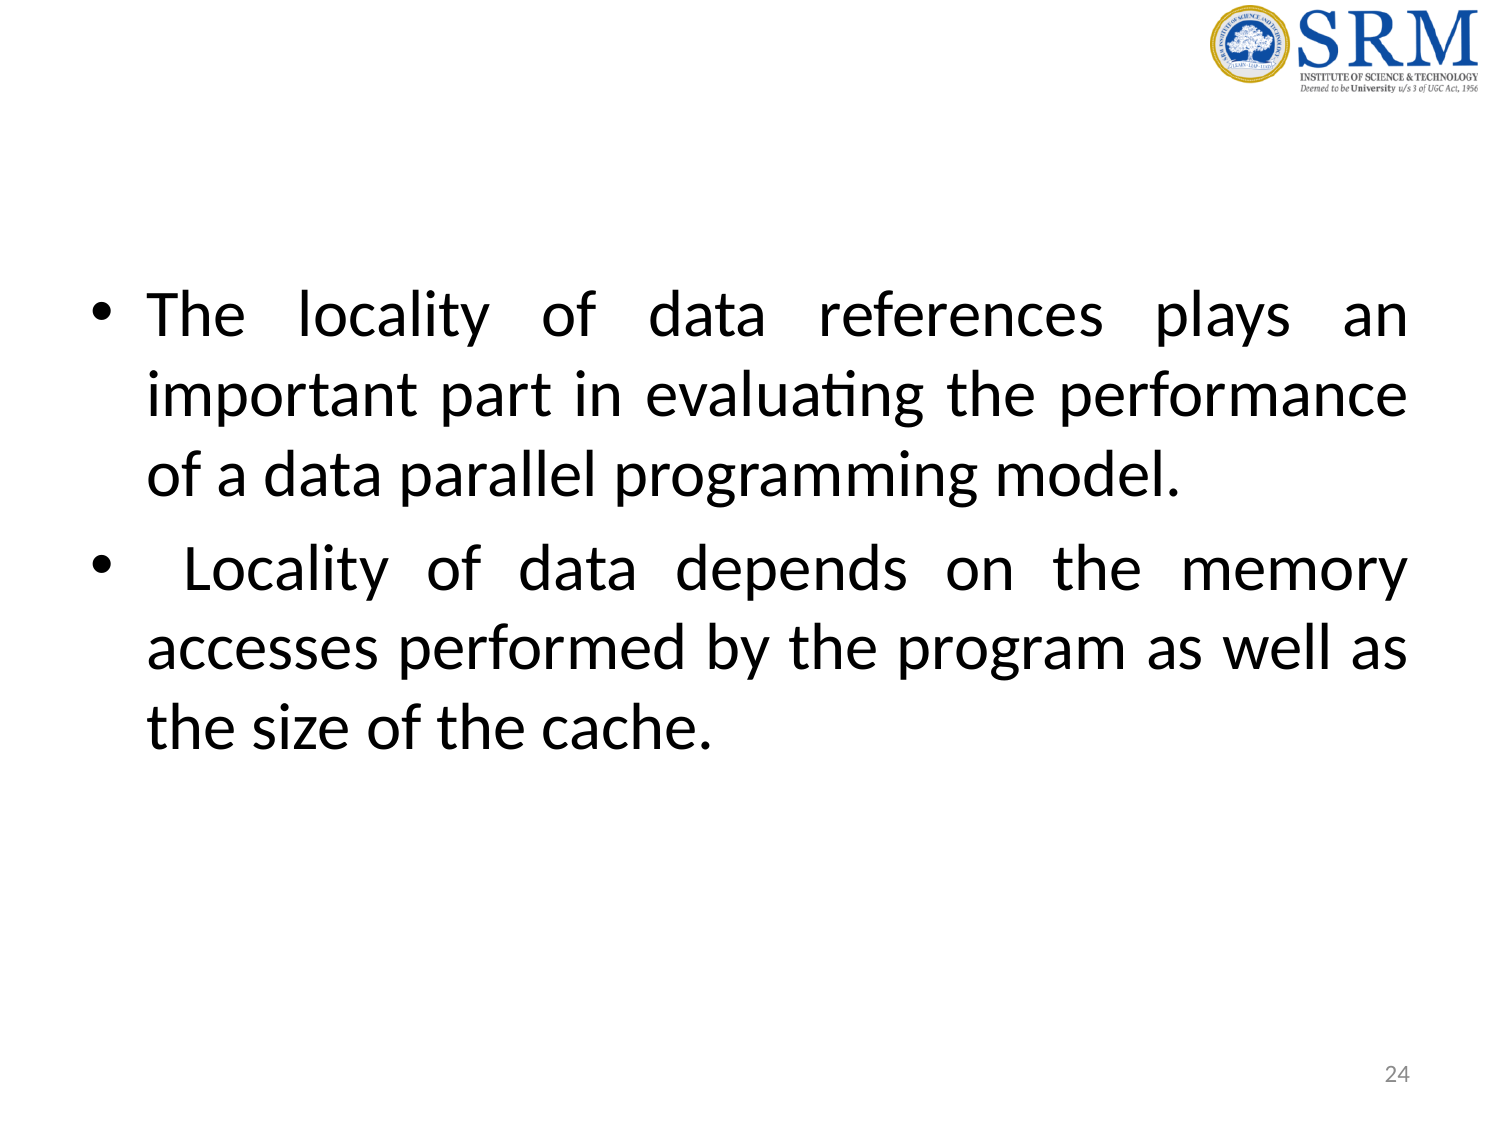

#
The locality of data references plays an important part in evaluating the performance of a data parallel programming model.
 Locality of data depends on the memory accesses performed by the program as well as the size of the cache.
24